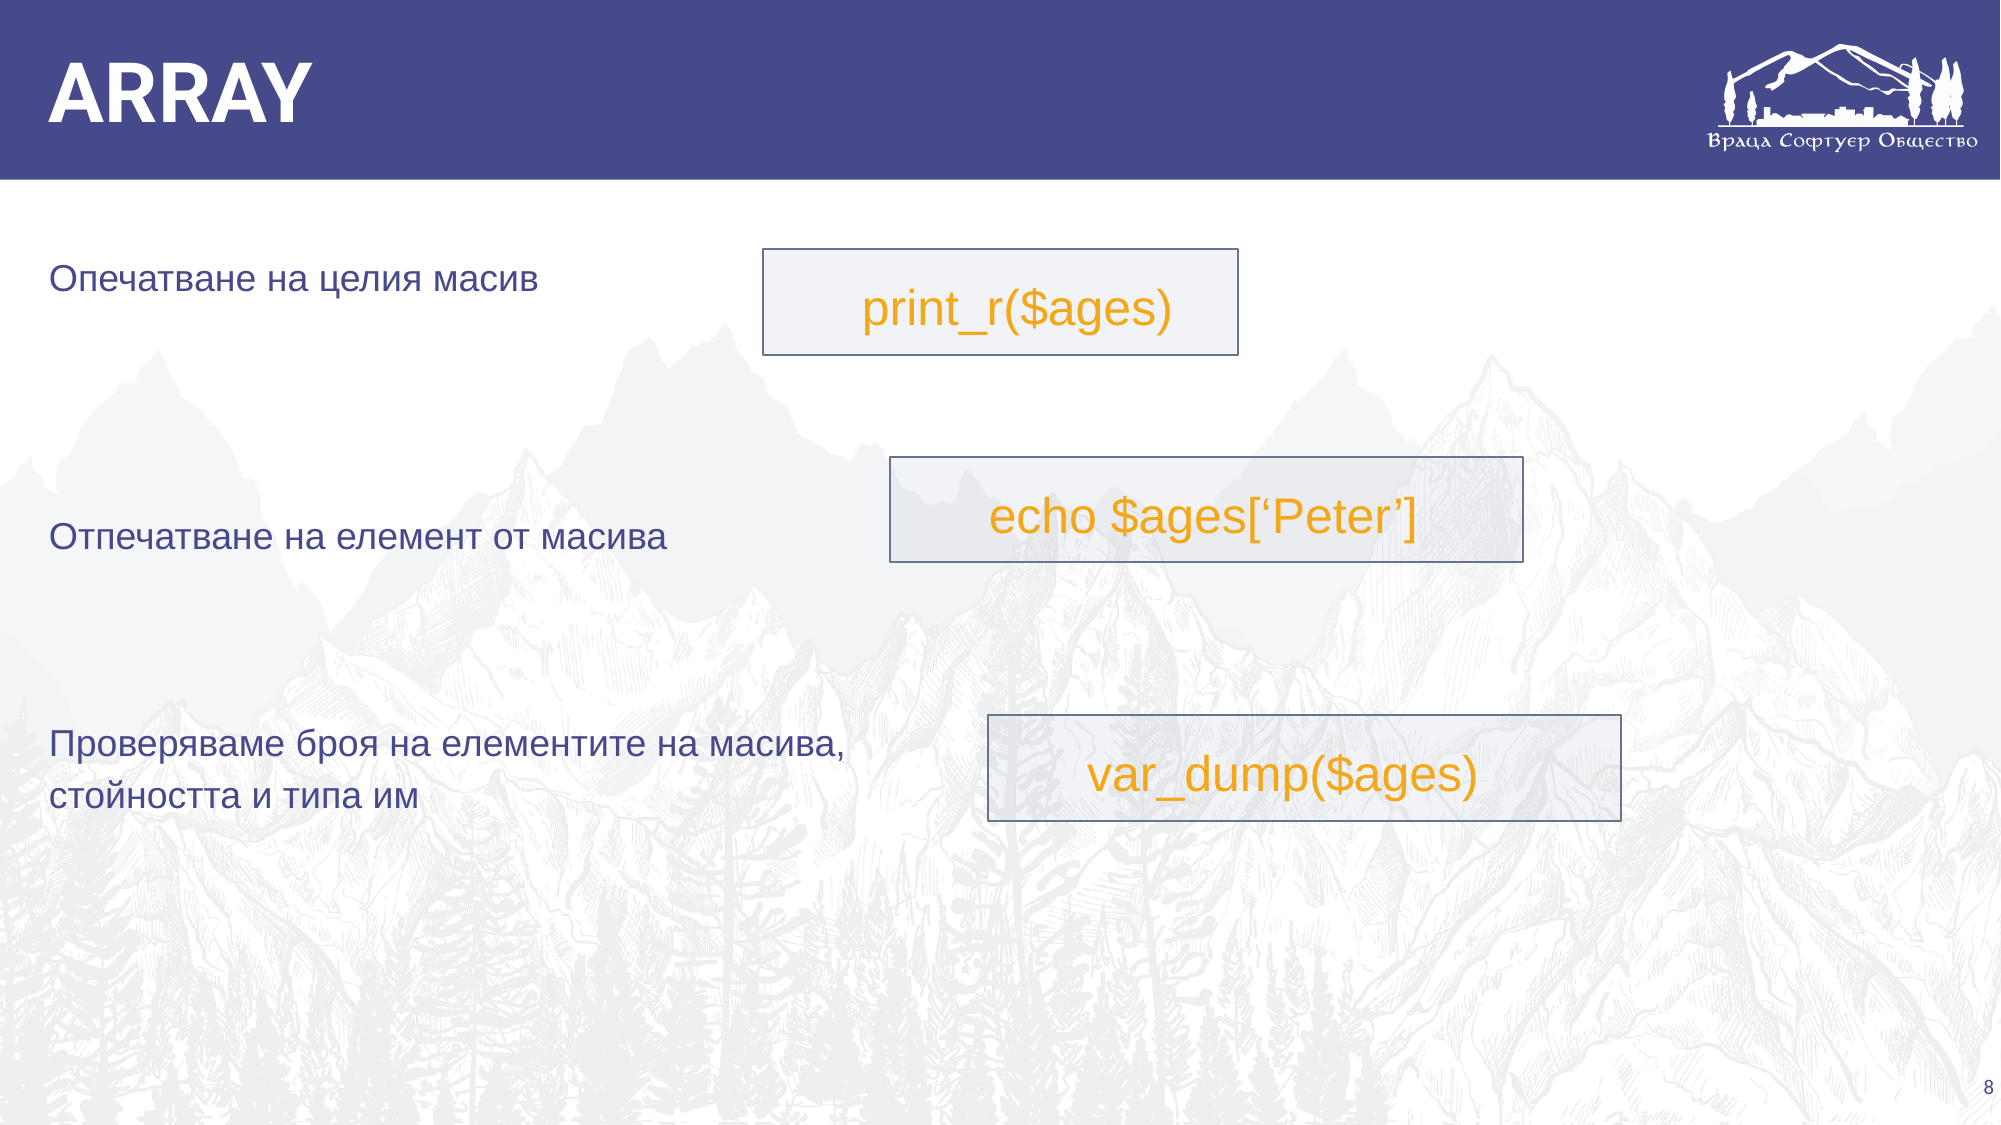

# ARRAY

Опечатване на целия масив

Отпечатване на елемент от масива

Проверяваме броя на елементите на масива,
стойността и типа им

print_r($ages)

echo $ages[‘Peter’]

var_dump($ages)

8